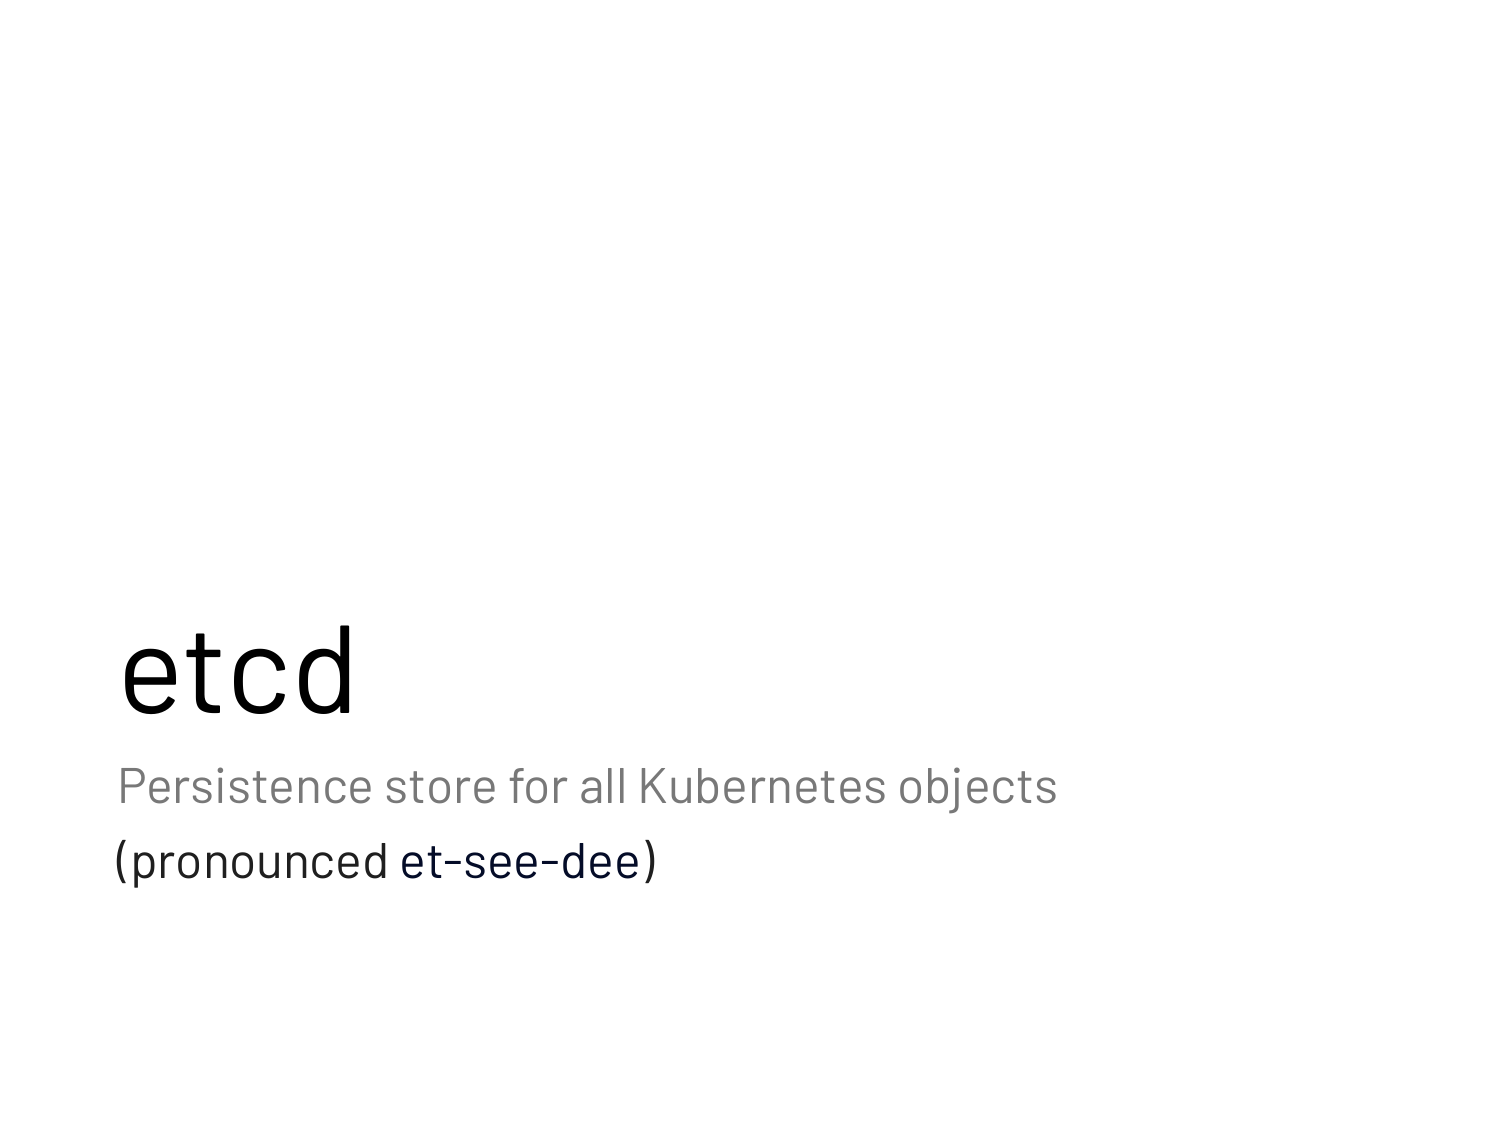

# etcd
Persistence store for all Kubernetes objects
(pronounced et-see-dee)